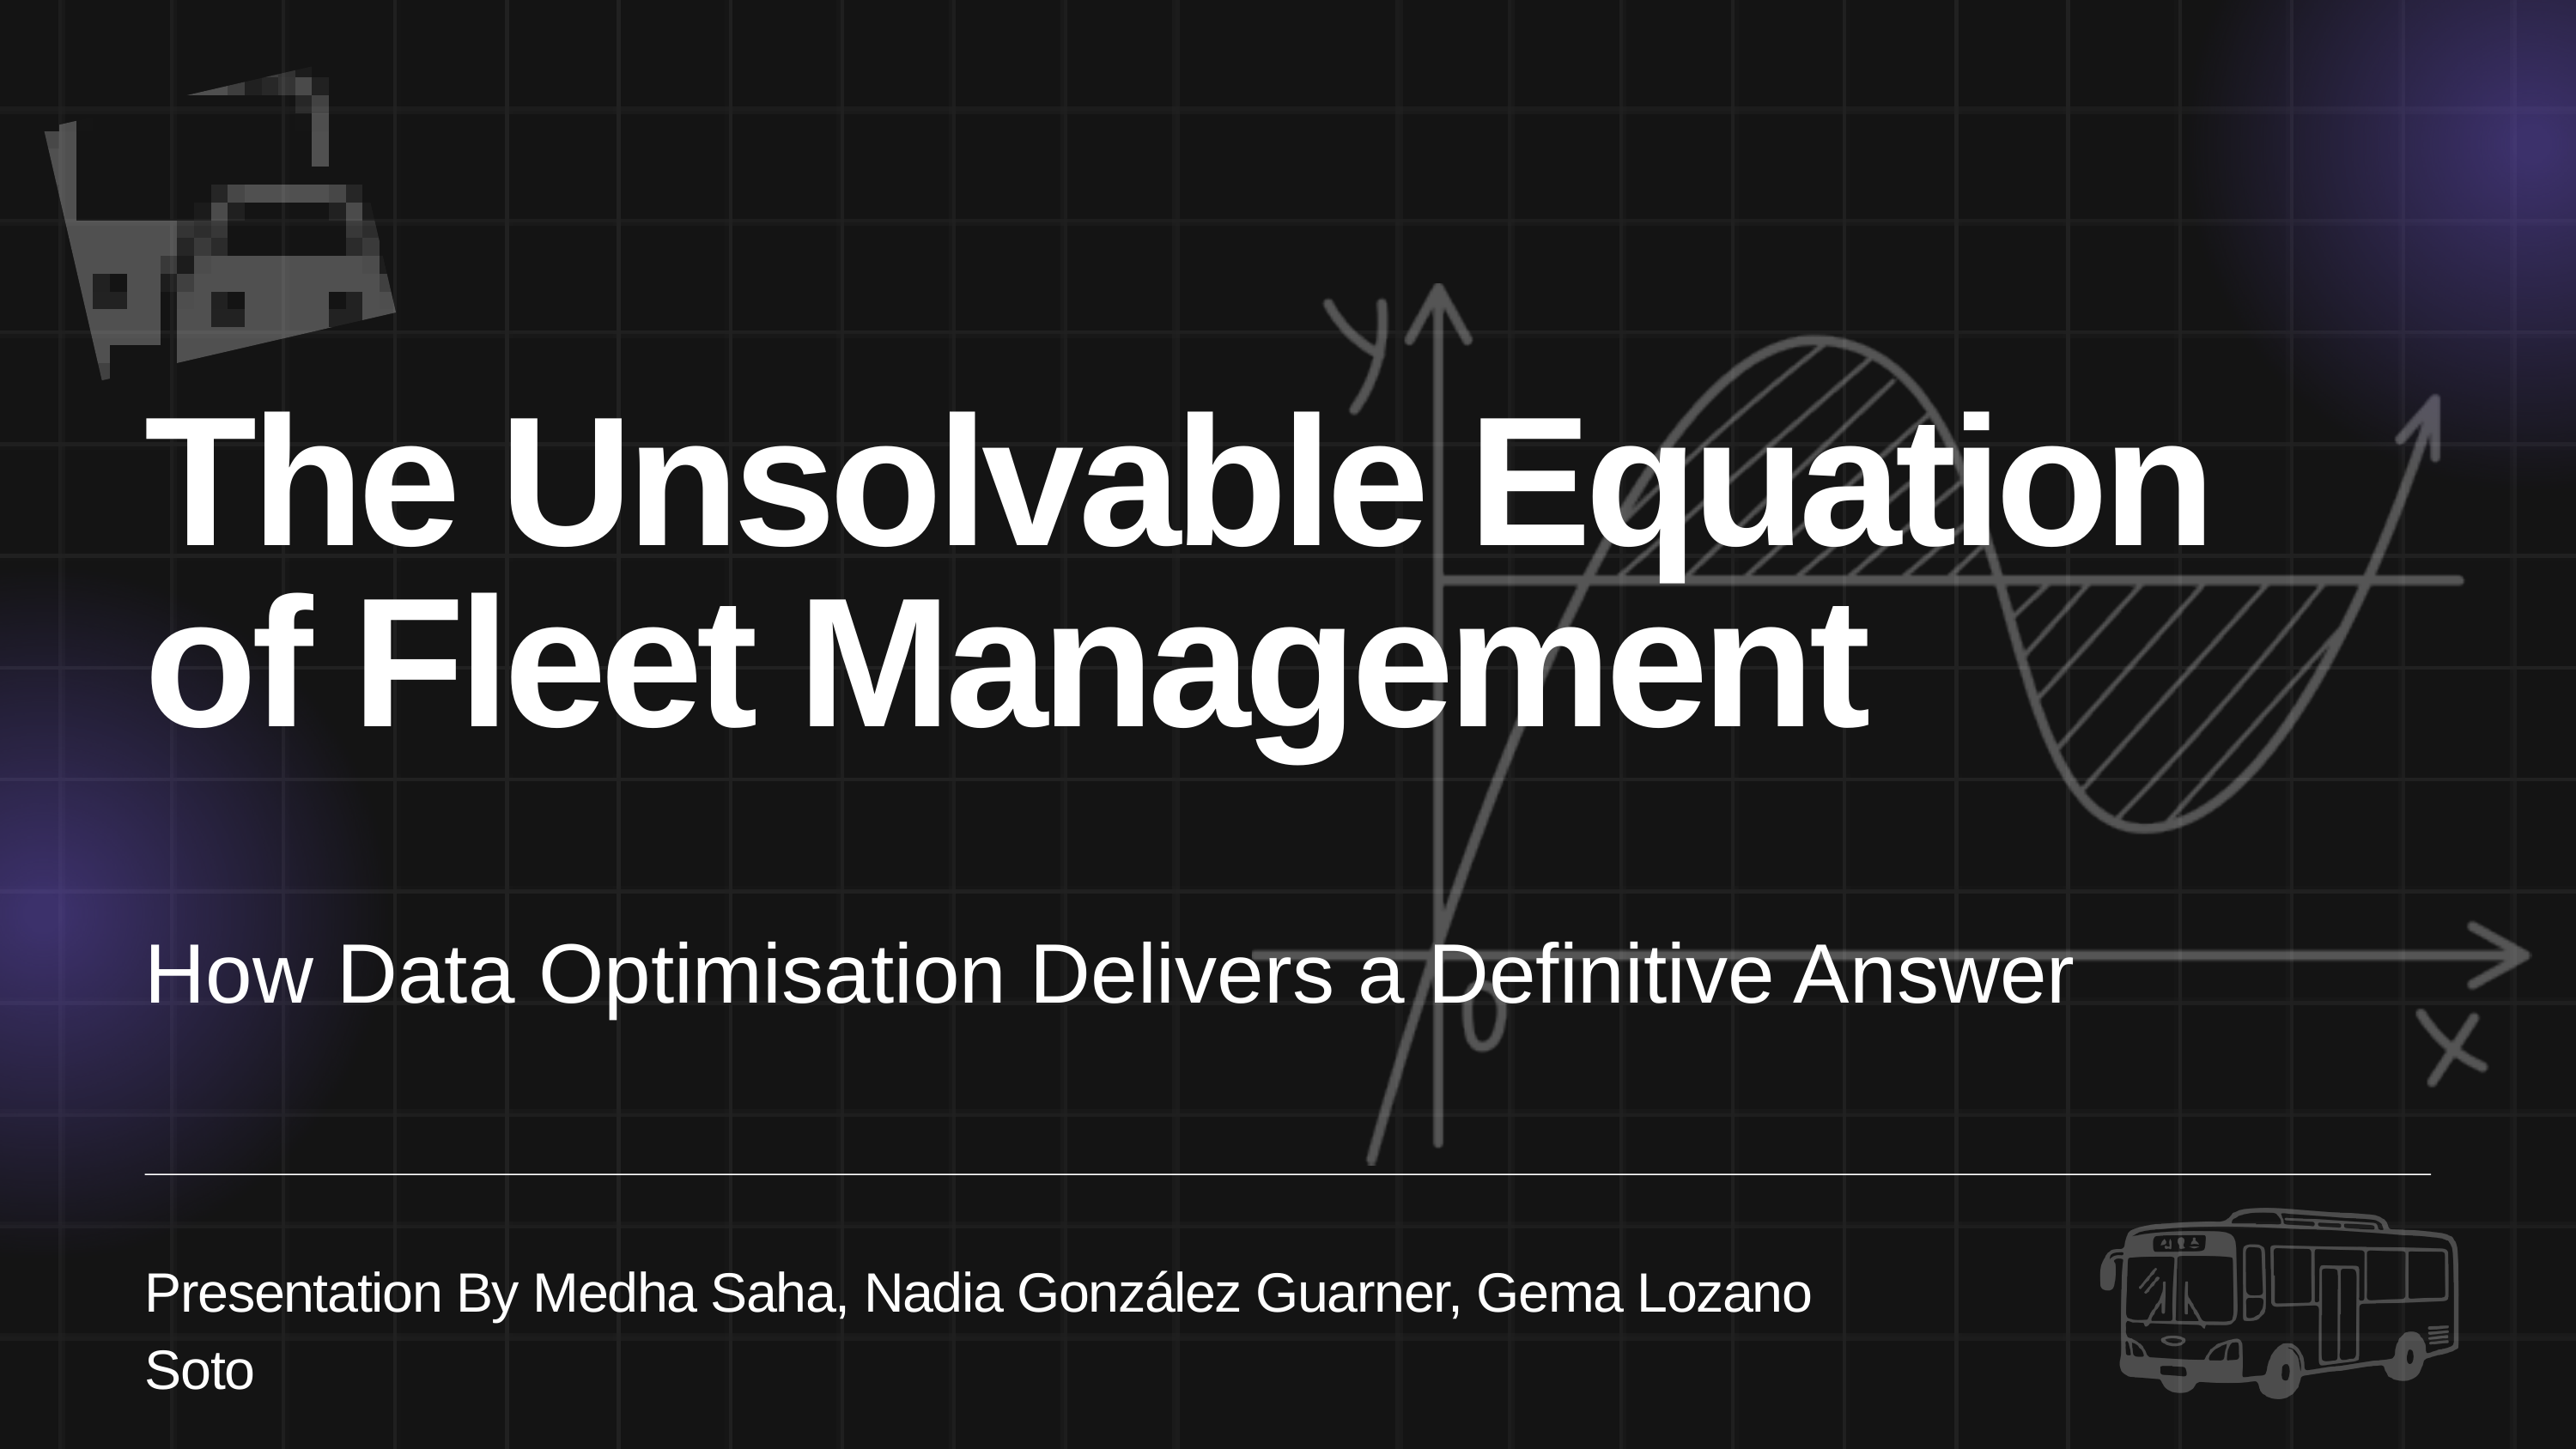

The Unsolvable Equation
of Fleet Management

How Data Optimisation Delivers a Definitive Answer

Presentation By Medha Saha, Nadia González Guarner, Gema Lozano Soto